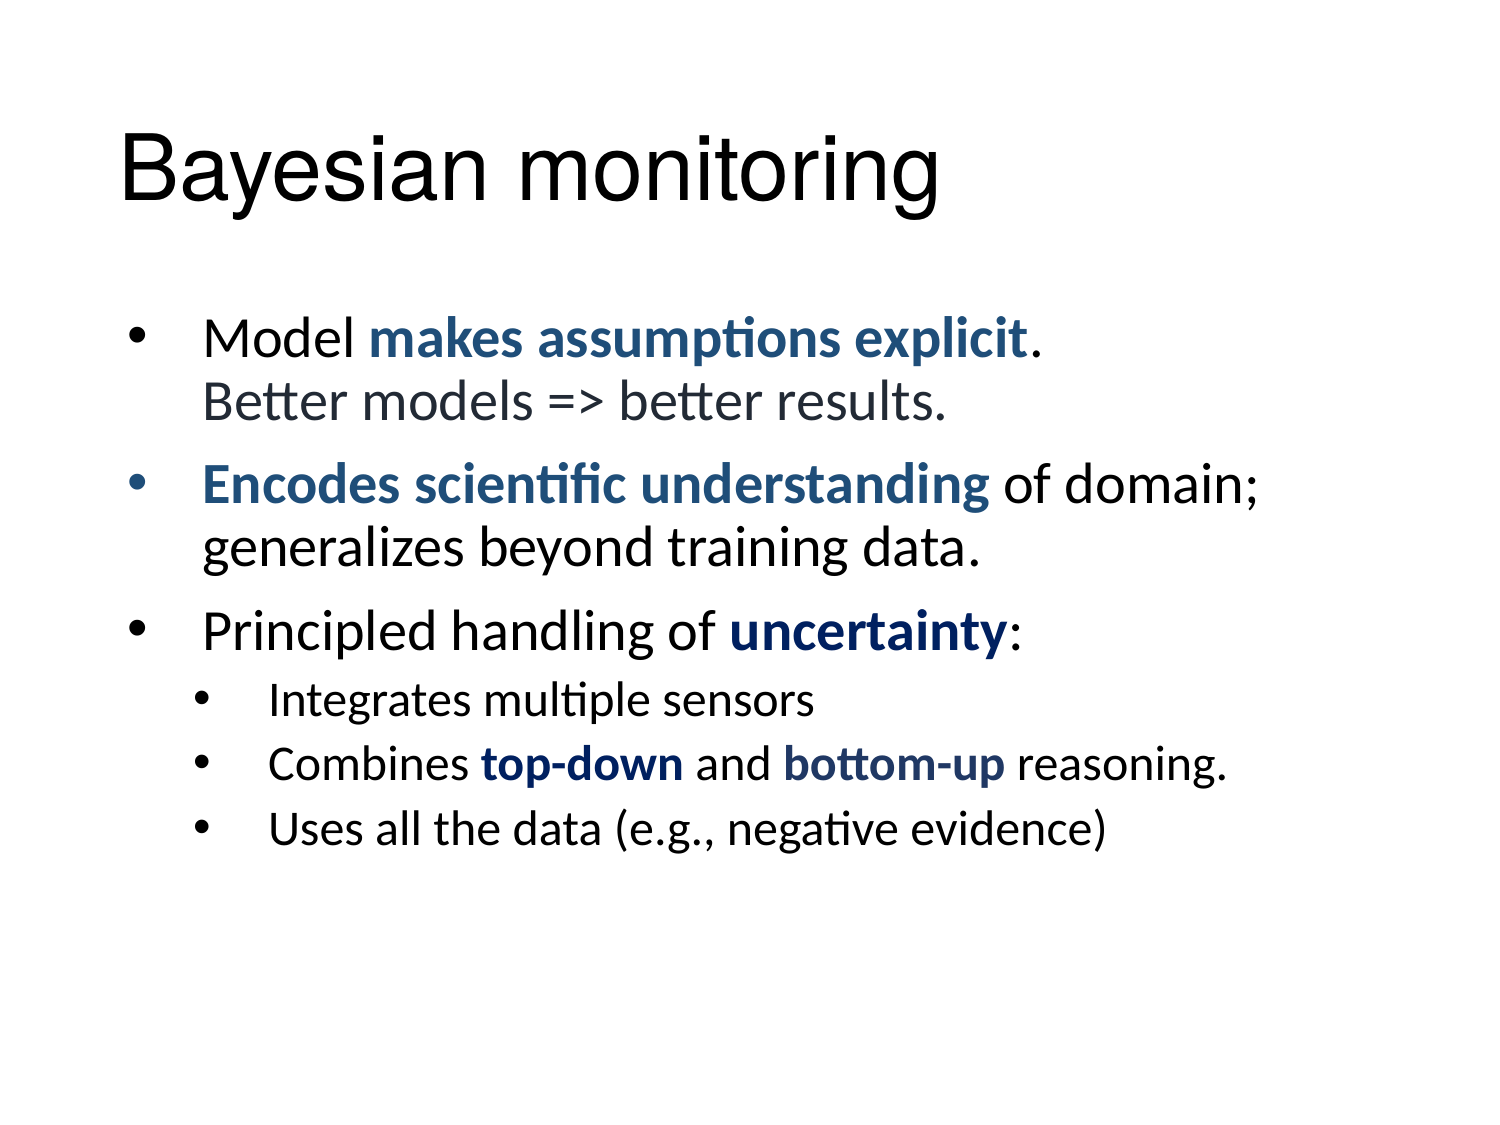

Bayesian monitoring
Model makes assumptions explicit.          Better models => better results.
Encodes scientific understanding of domain; generalizes beyond training data.
Principled handling of uncertainty:
Integrates multiple sensors
Combines top-down and bottom-up reasoning.
Uses all the data (e.g., negative evidence)